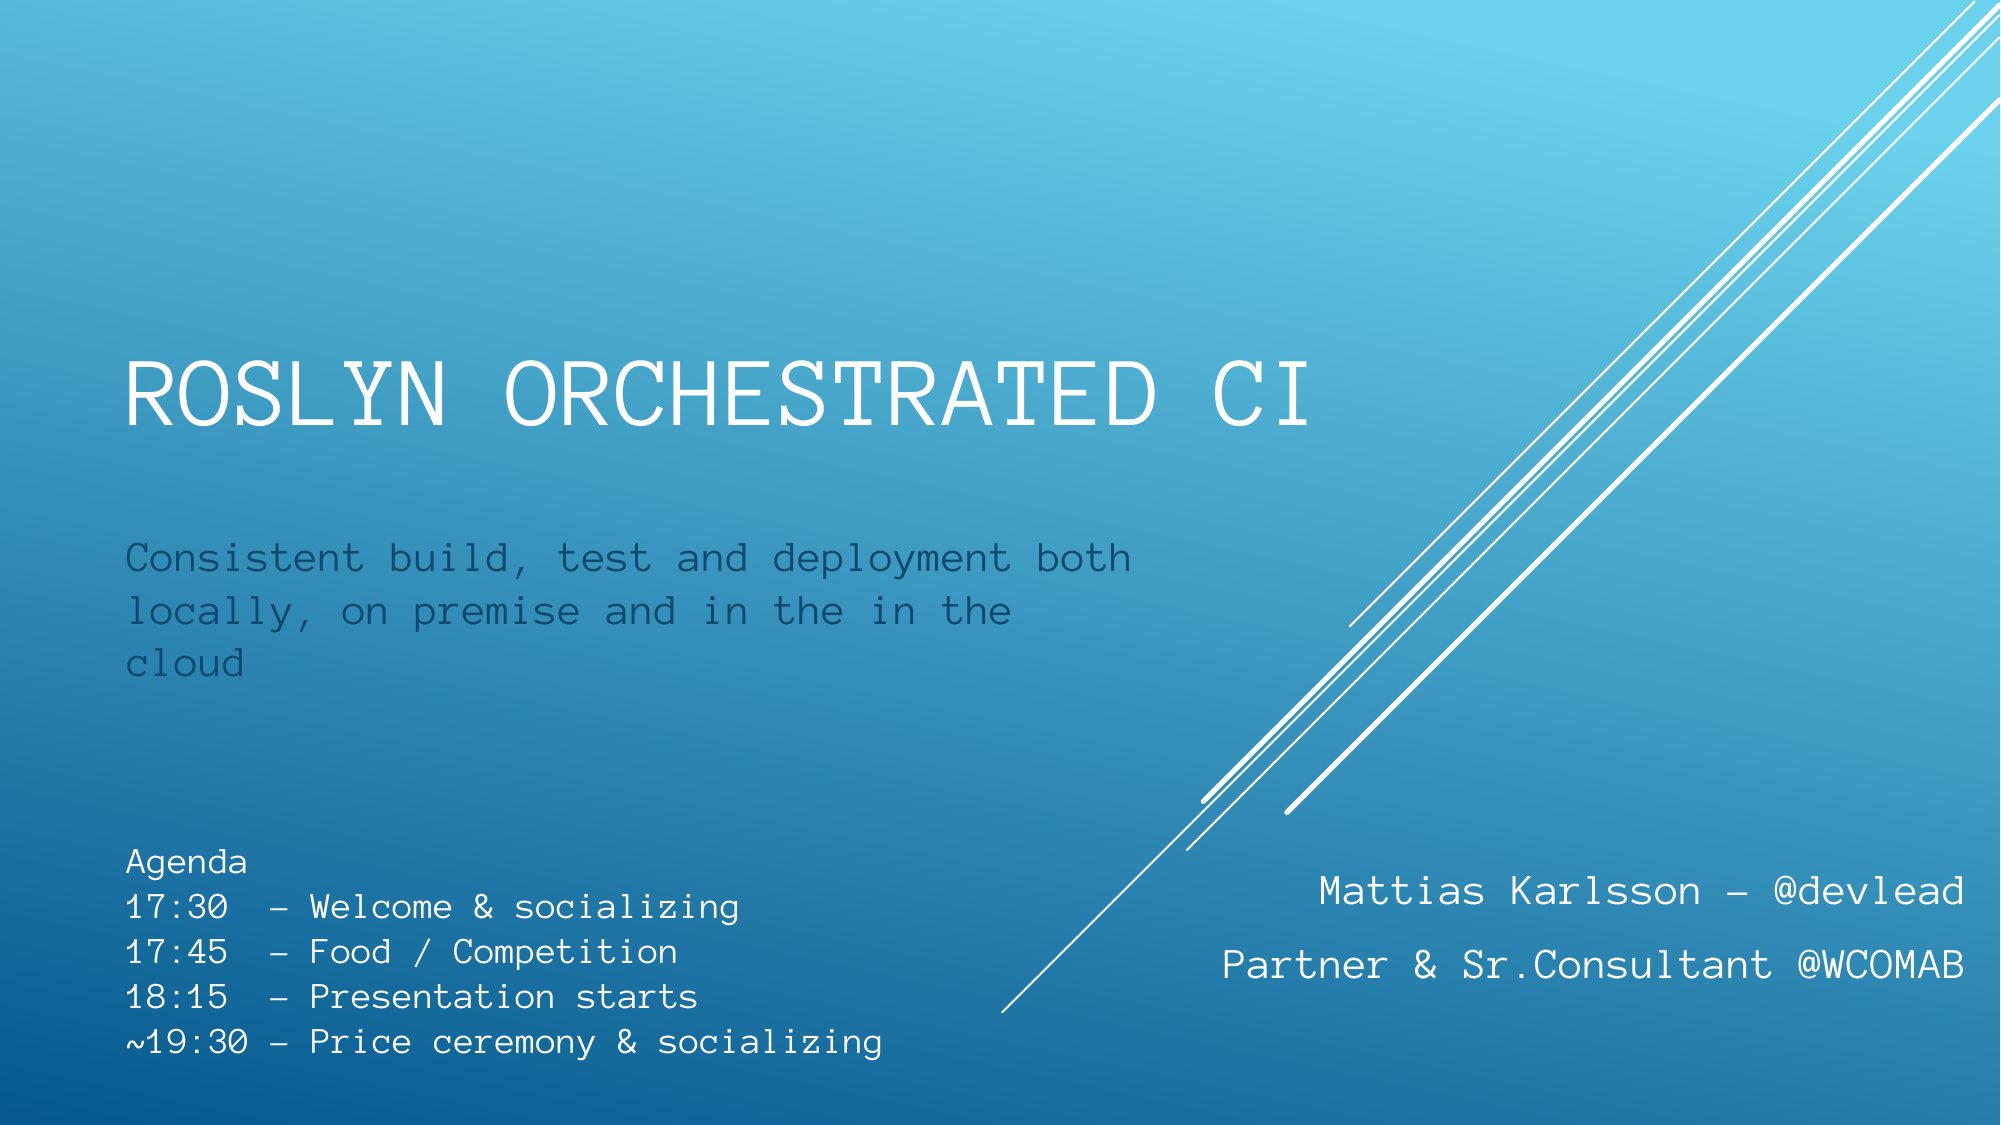

# Roslyn Orchestrated CI
Consistent build, test and deployment both locally, on premise and in the in the cloud
Agenda
17:30  – Welcome & socializing
17:45  – Food / Competition
18:15  – Presentation starts
~19:30 – Price ceremony & socializing
Mattias Karlsson - @devlead
Partner & Sr.Consultant @WCOMAB